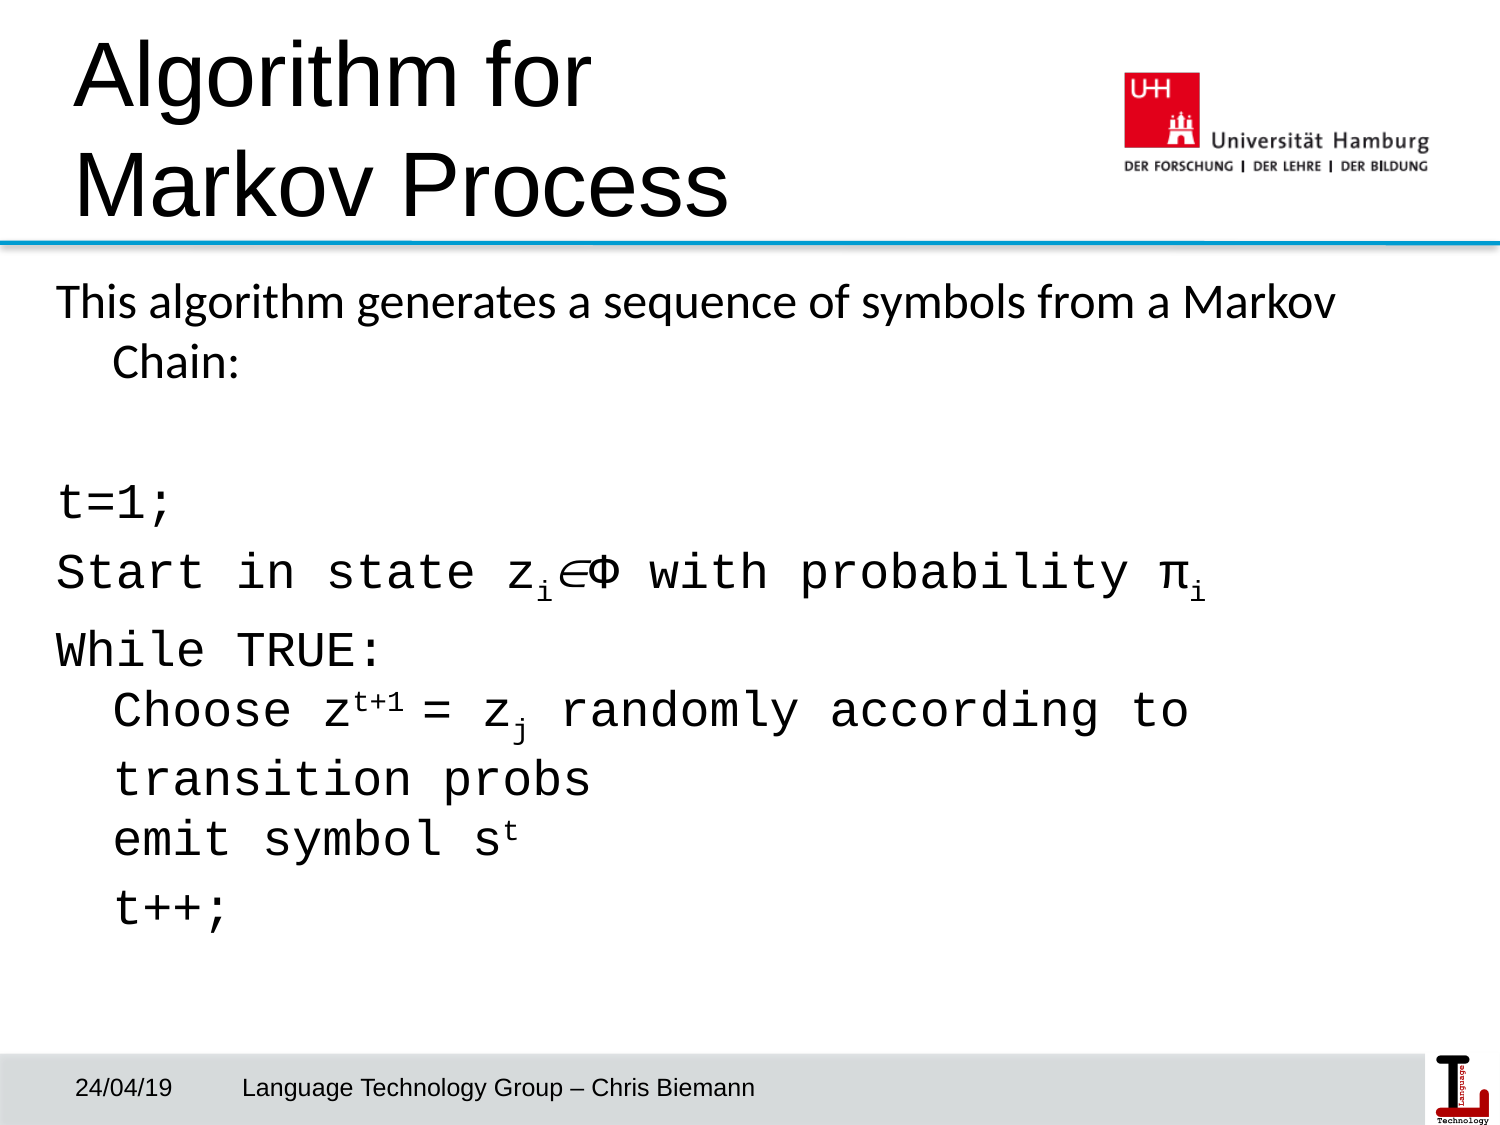

# Algorithm for Markov Process
This algorithm generates a sequence of symbols from a Markov Chain:

t=1;
Start in state zi∈Φ with probability πi
While TRUE:
Choose zt+1 = zj randomly according to transition probs
emit symbol st
	t++;

24/04/19
 Language Technology Group – Chris Biemann